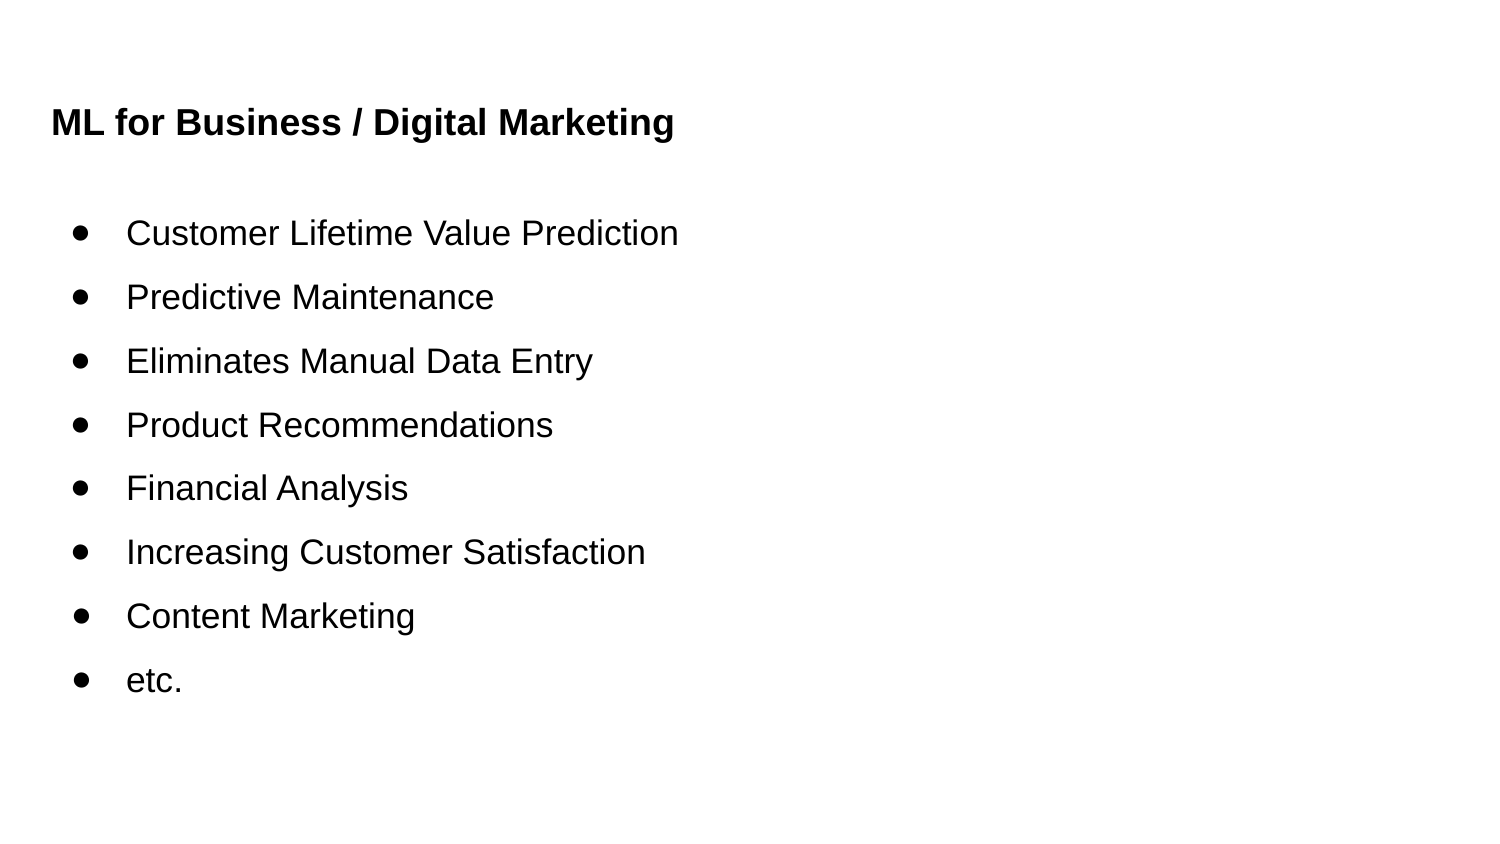

# ML for Business / Digital Marketing
Customer Lifetime Value Prediction
Predictive Maintenance
Eliminates Manual Data Entry
Product Recommendations
Financial Analysis
Increasing Customer Satisfaction
Content Marketing
etc.